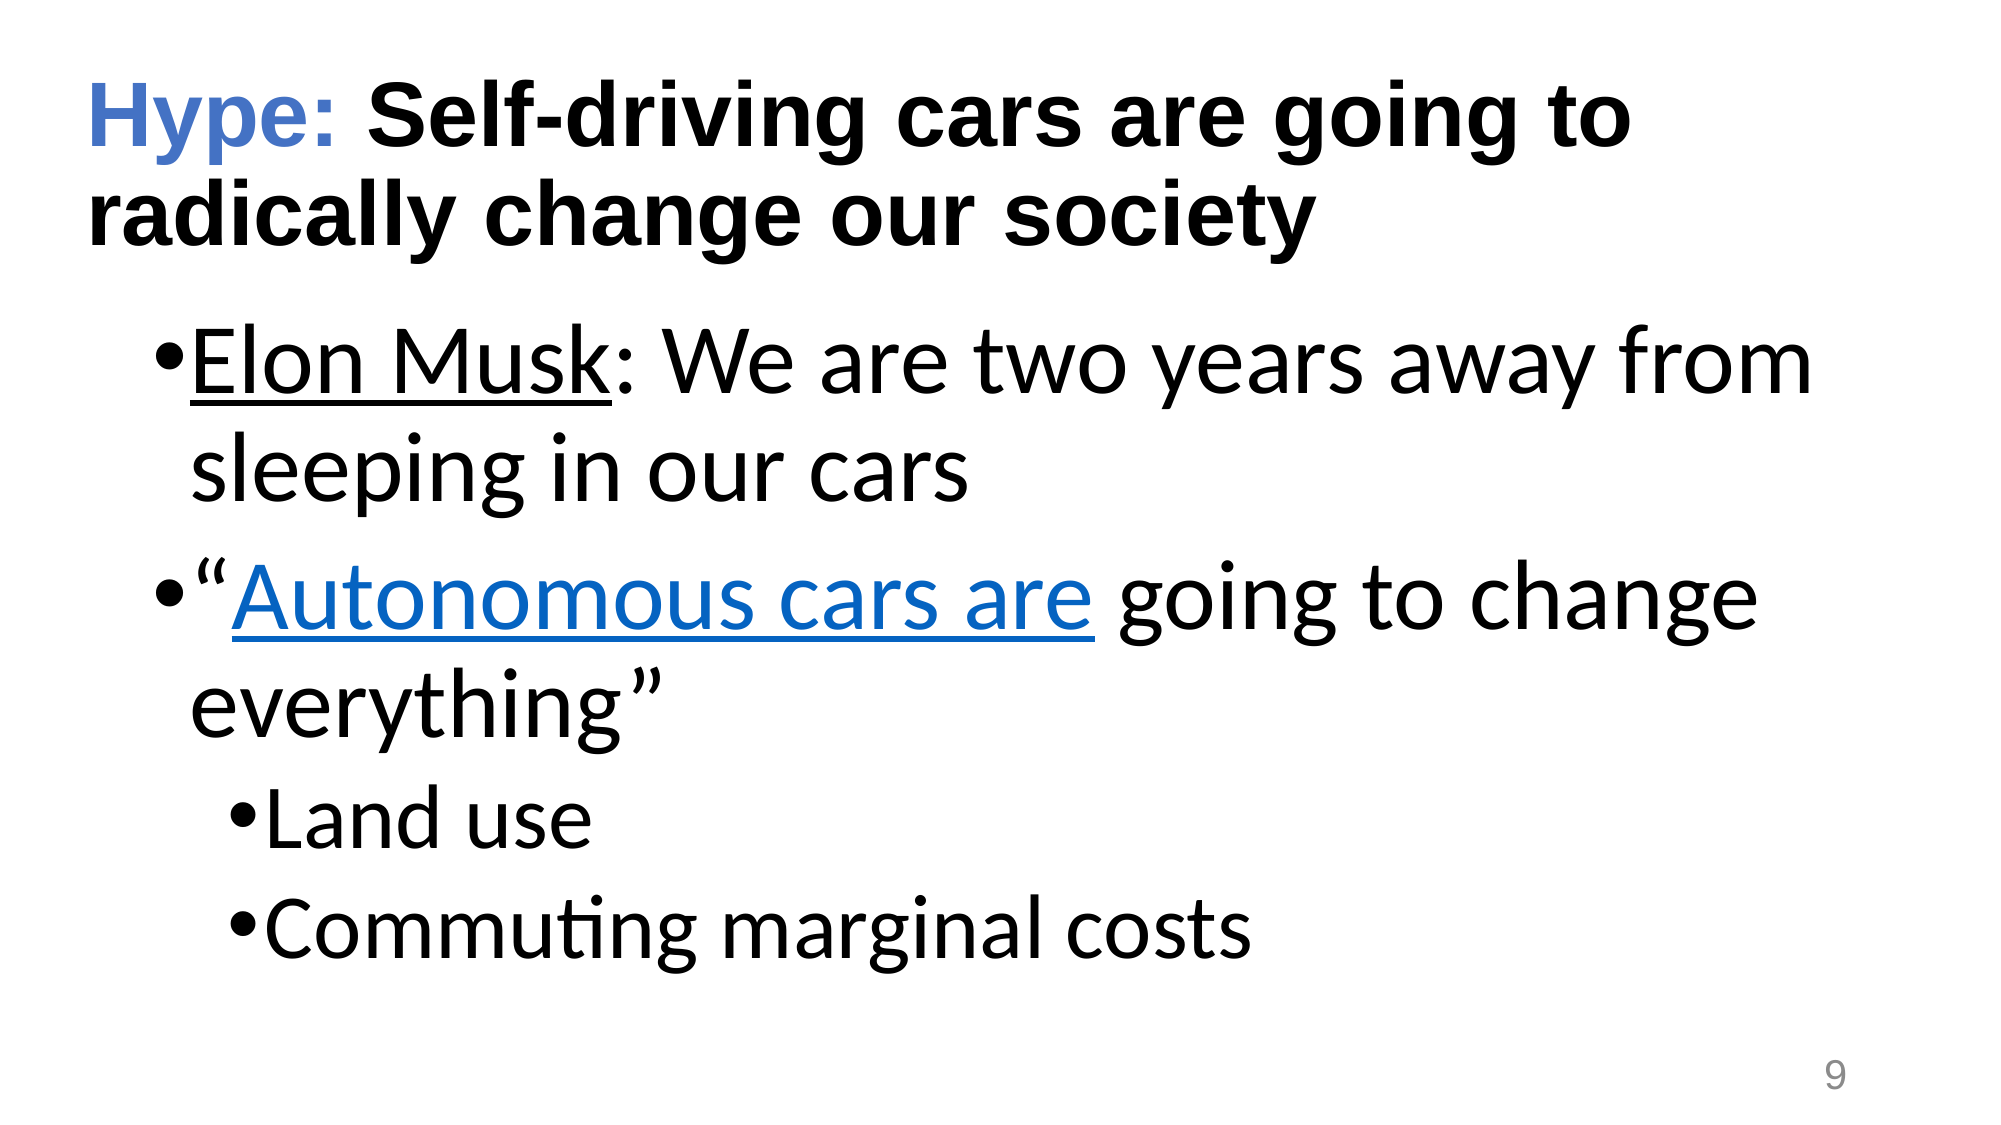

# Hype: Self-driving cars are going to radically change our society
Elon Musk: We are two years away from sleeping in our cars
“Autonomous cars are going to change everything”
Land use
Commuting marginal costs

9